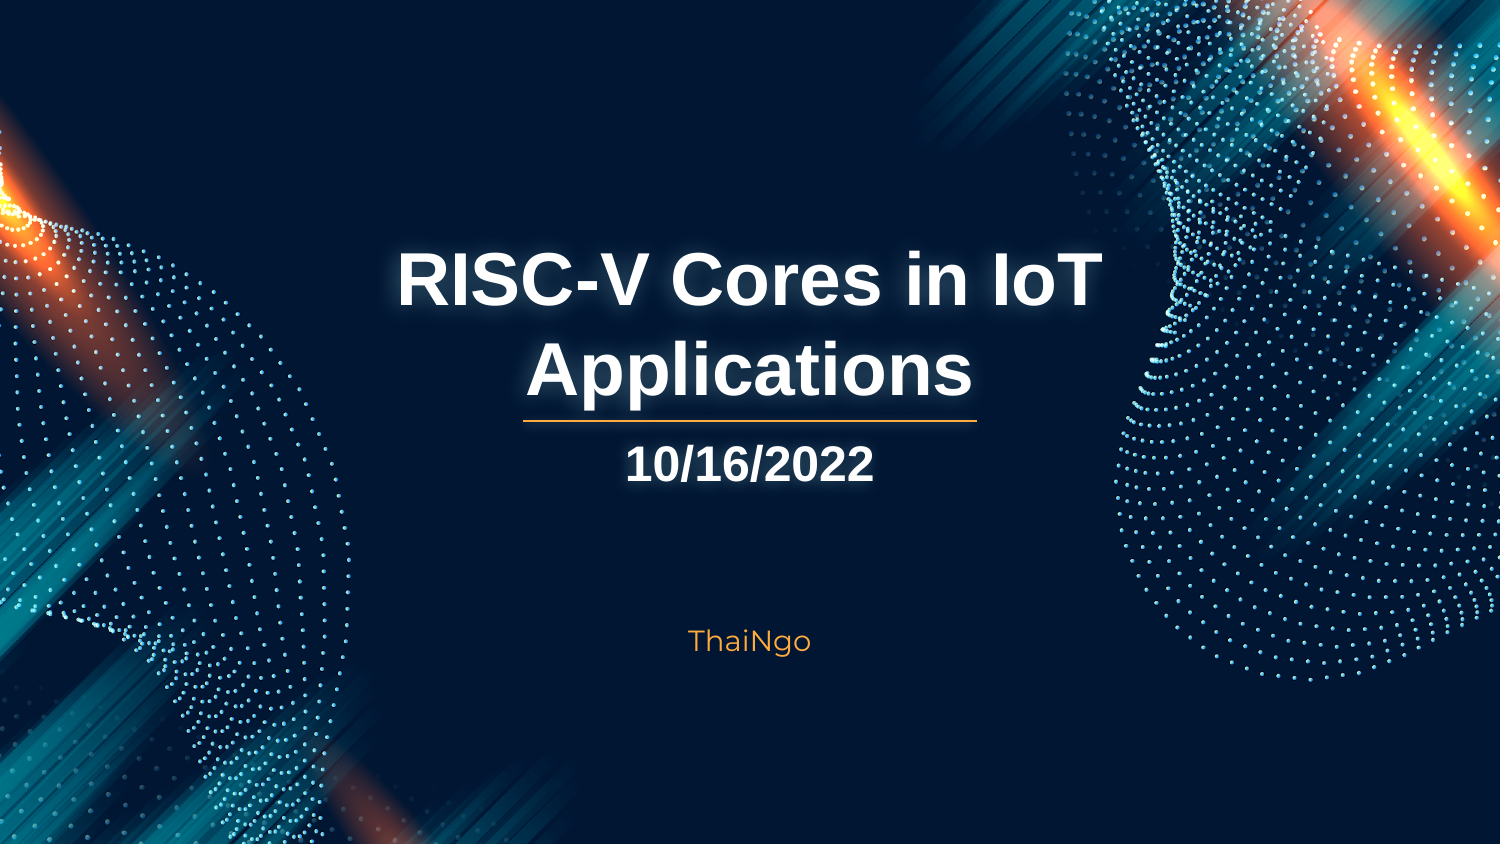

# RISC-V Cores in IoT Applications
10/16/2022
ThaiNgo